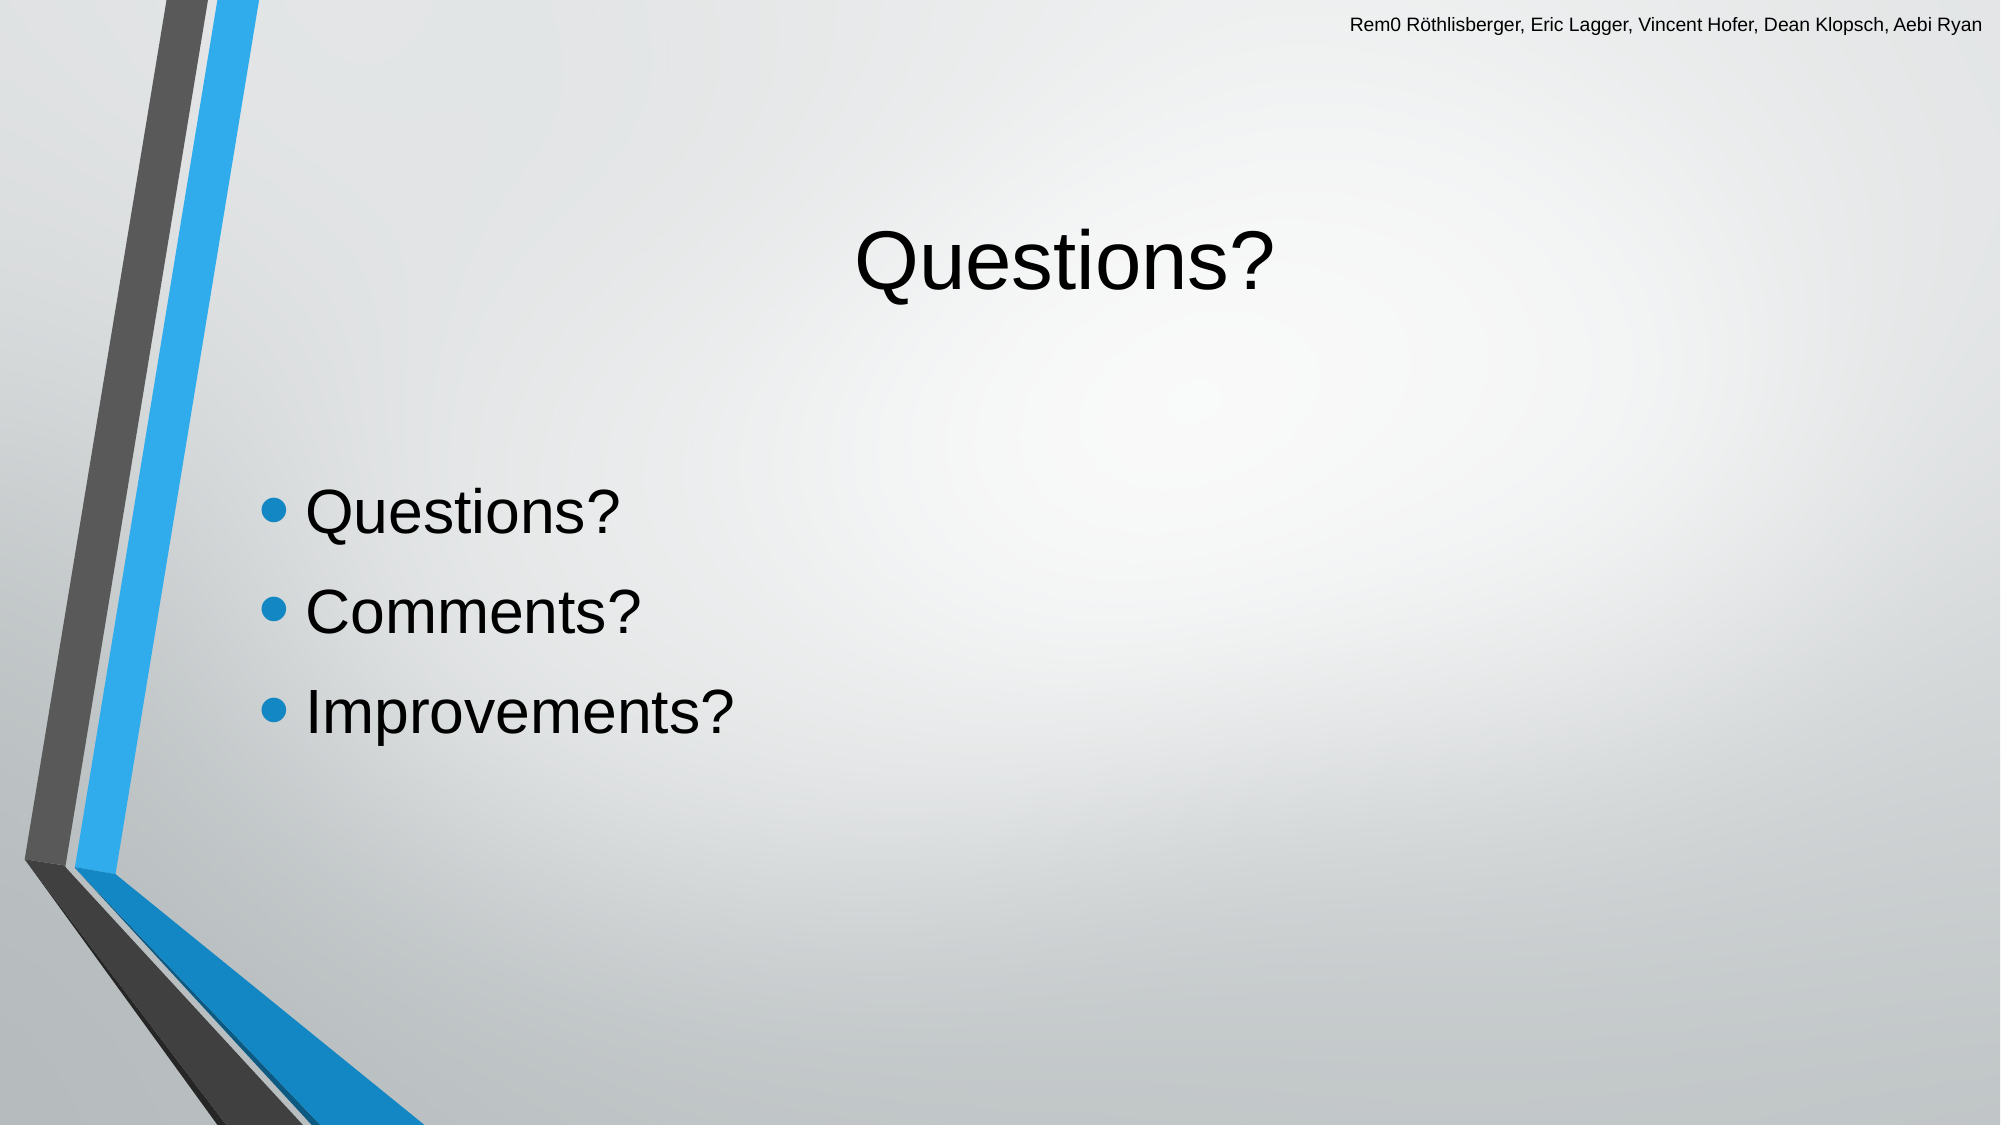

Rem0 Röthlisberger, Eric Lagger, Vincent Hofer, Dean Klopsch, Aebi Ryan
# Questions?
Questions?
Comments?
Improvements?